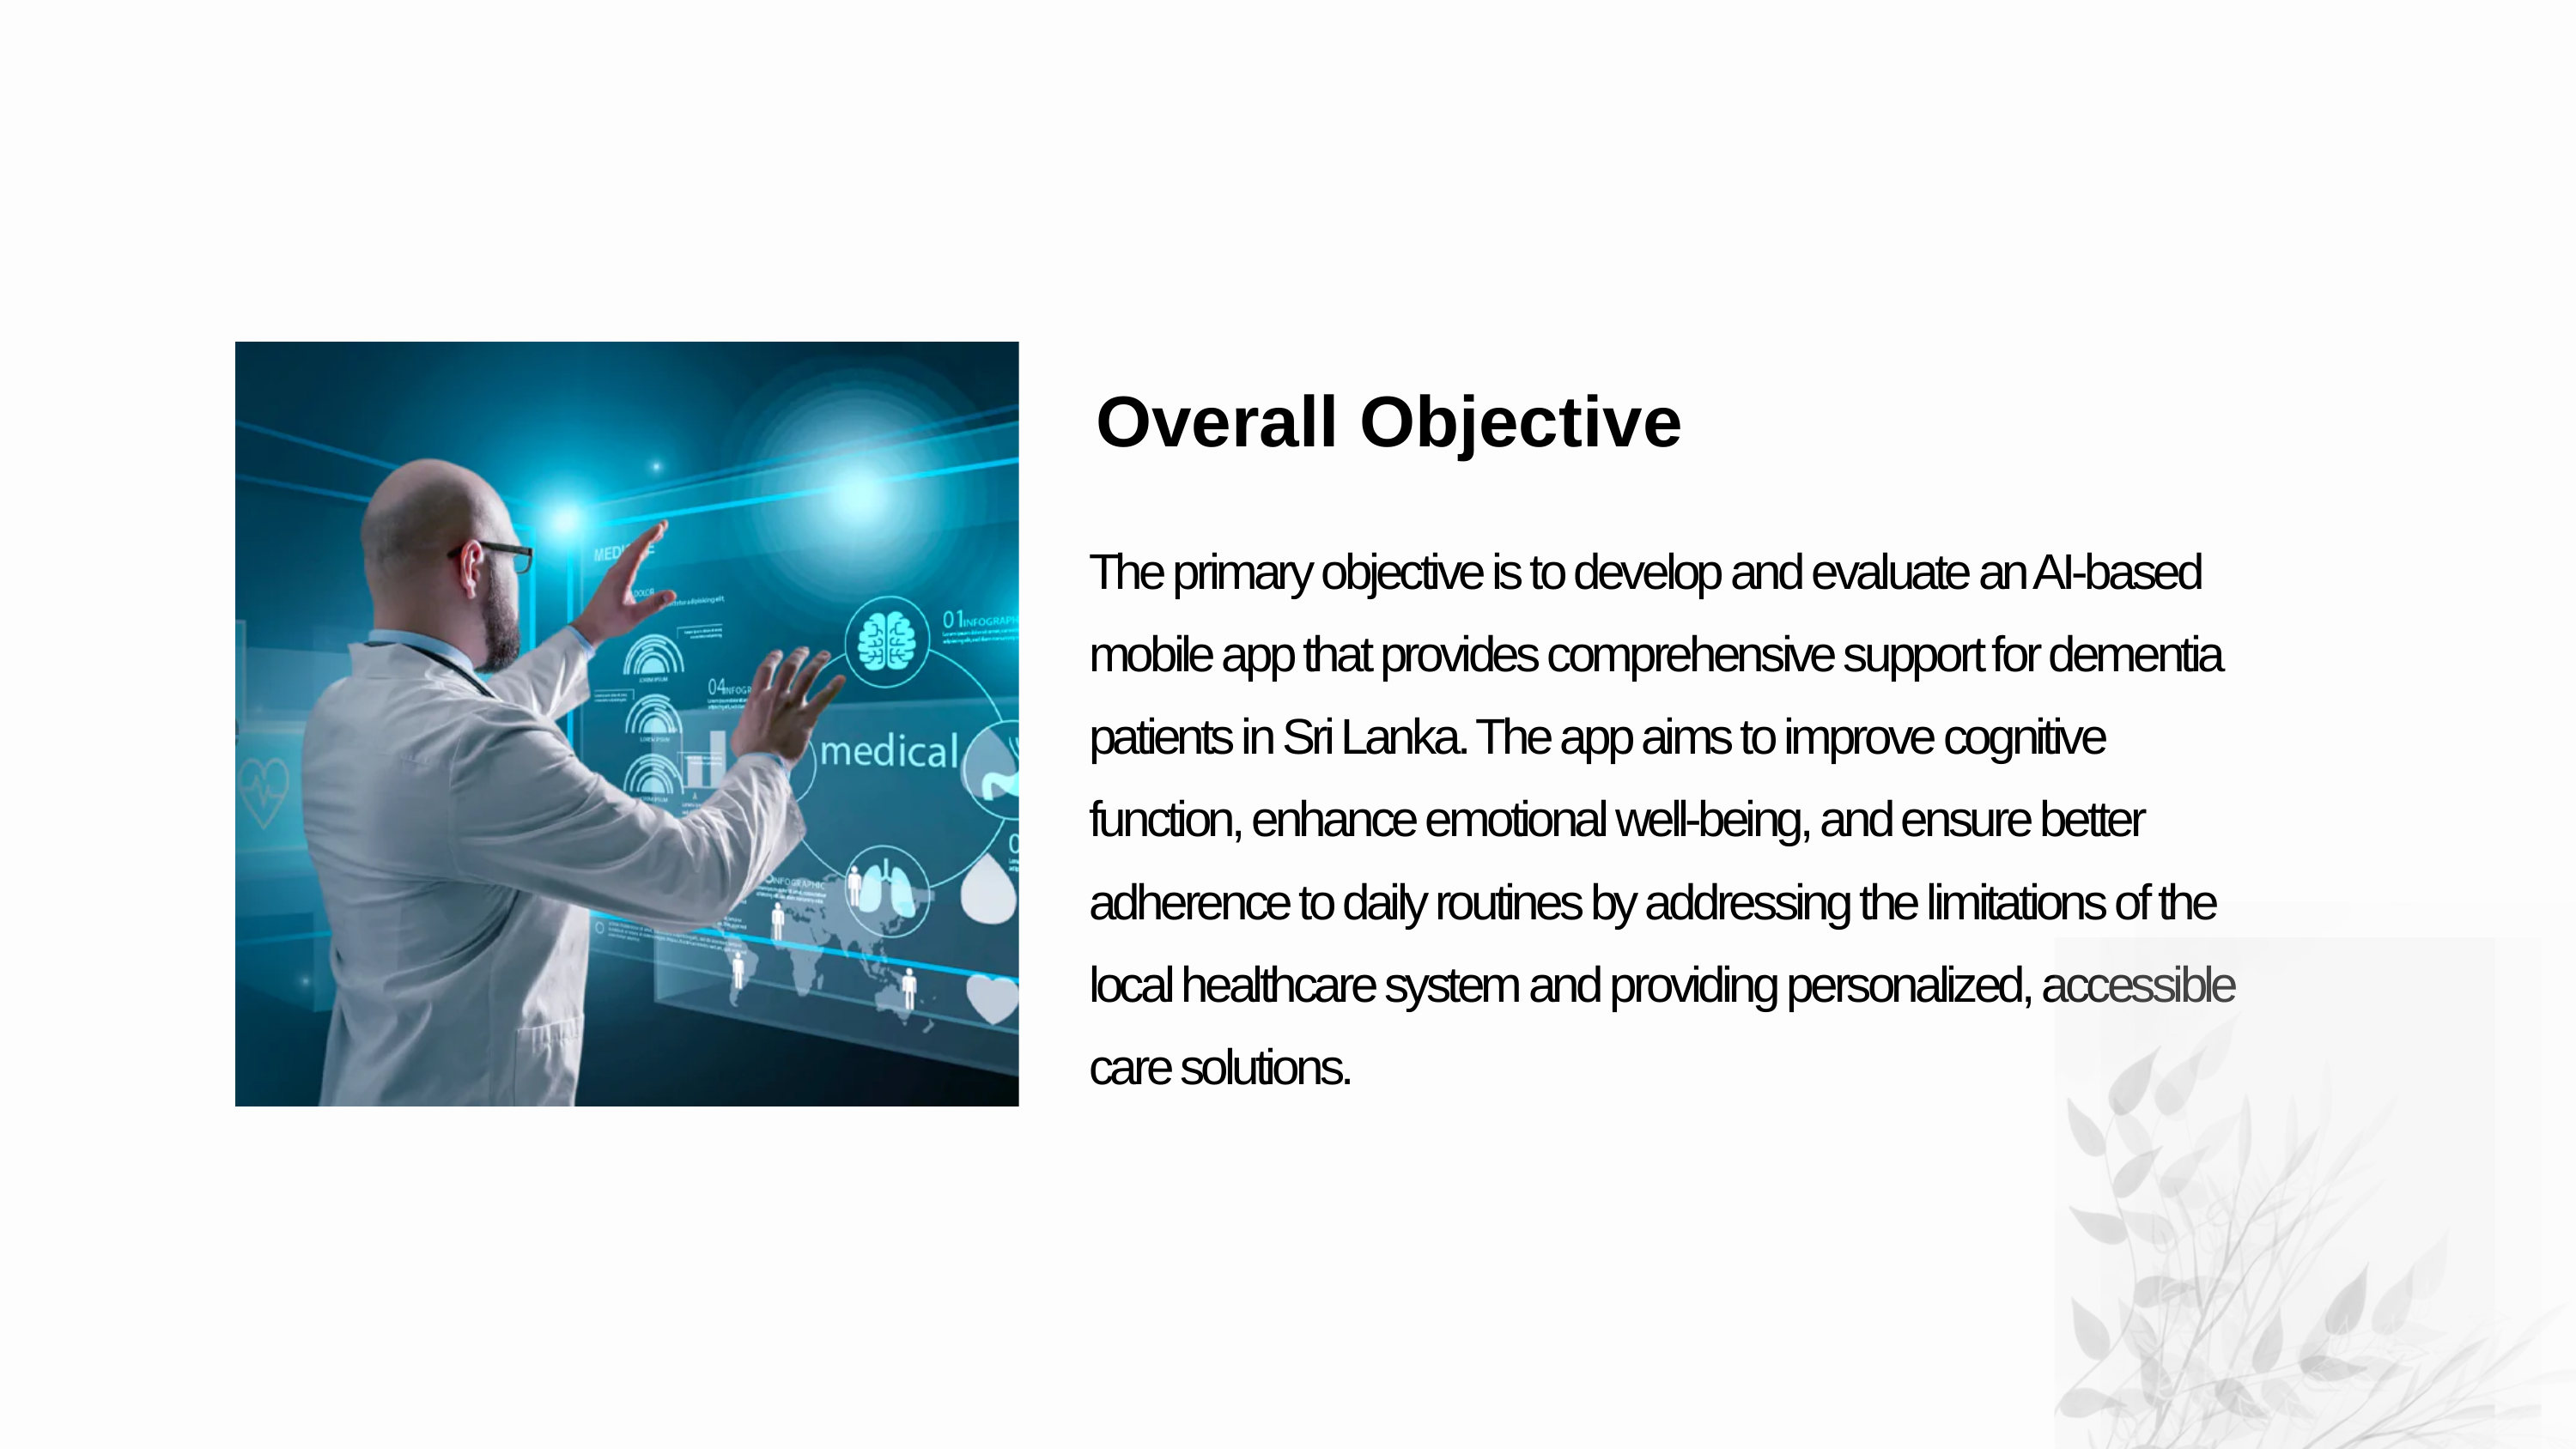

Overall Objective
The primary objective is to develop and evaluate an AI-based mobile app that provides comprehensive support for dementia patients in Sri Lanka. The app aims to improve cognitive function, enhance emotional well-being, and ensure better adherence to daily routines by addressing the limitations of the local healthcare system and providing personalized, accessible care solutions.